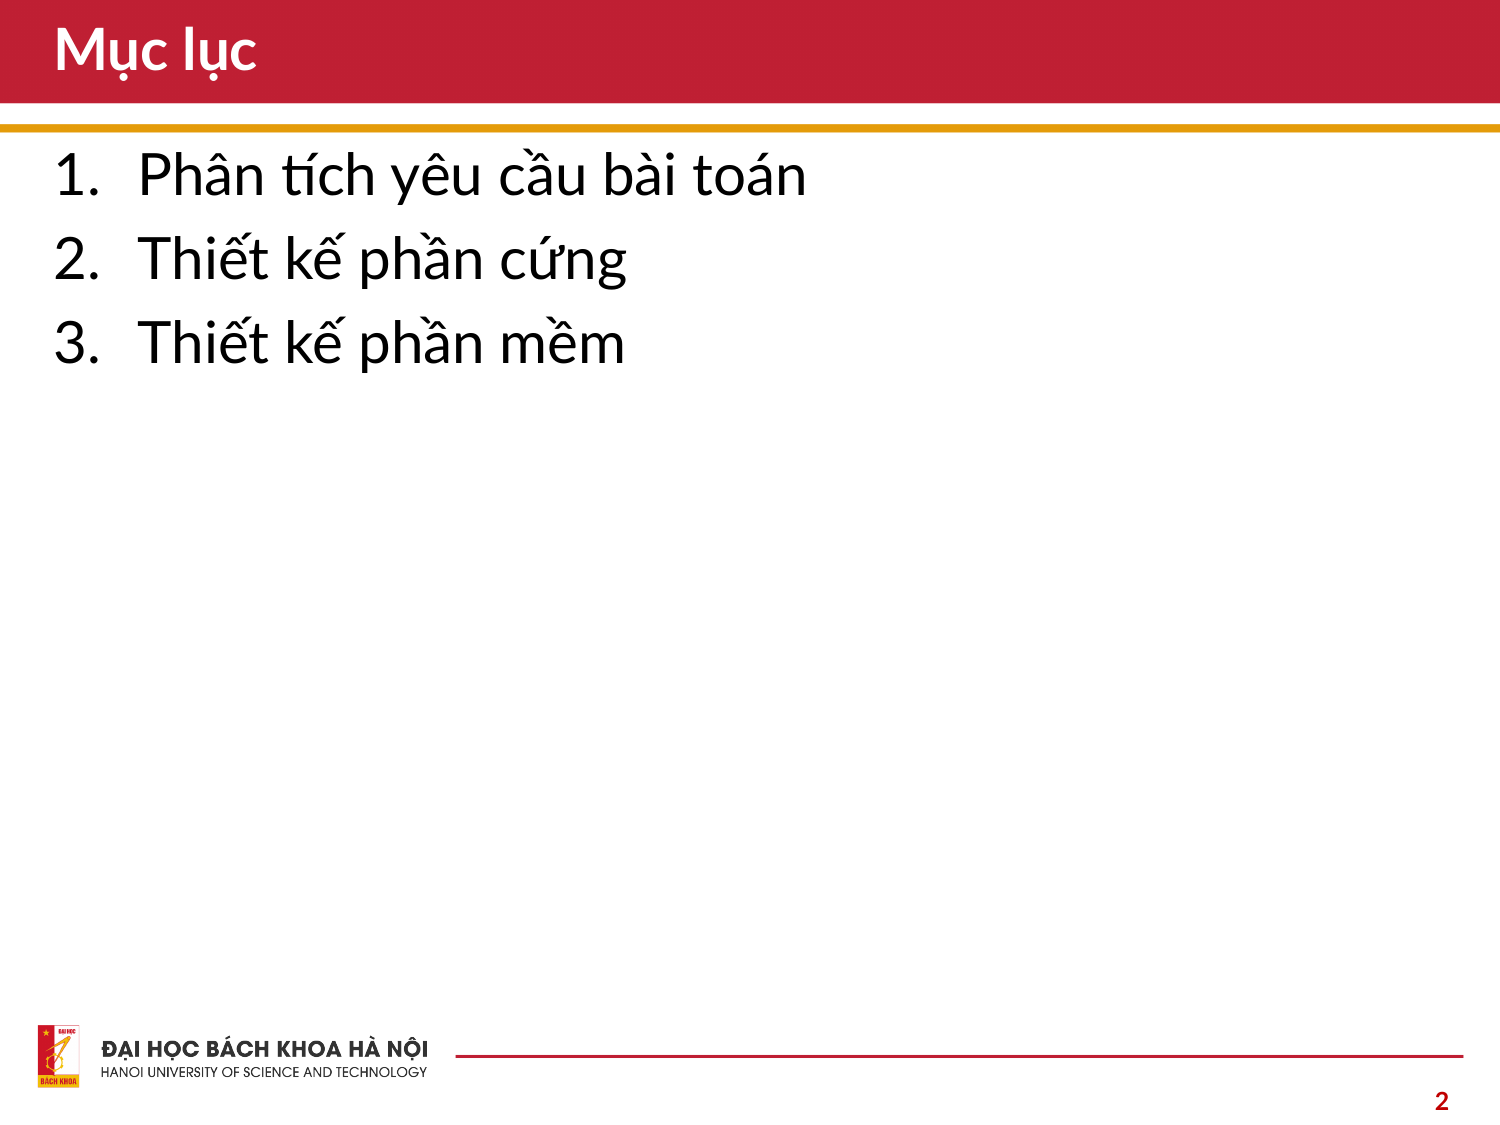

# Mục lục
Phân tích yêu cầu bài toán
Thiết kế phần cứng
Thiết kế phần mềm
2